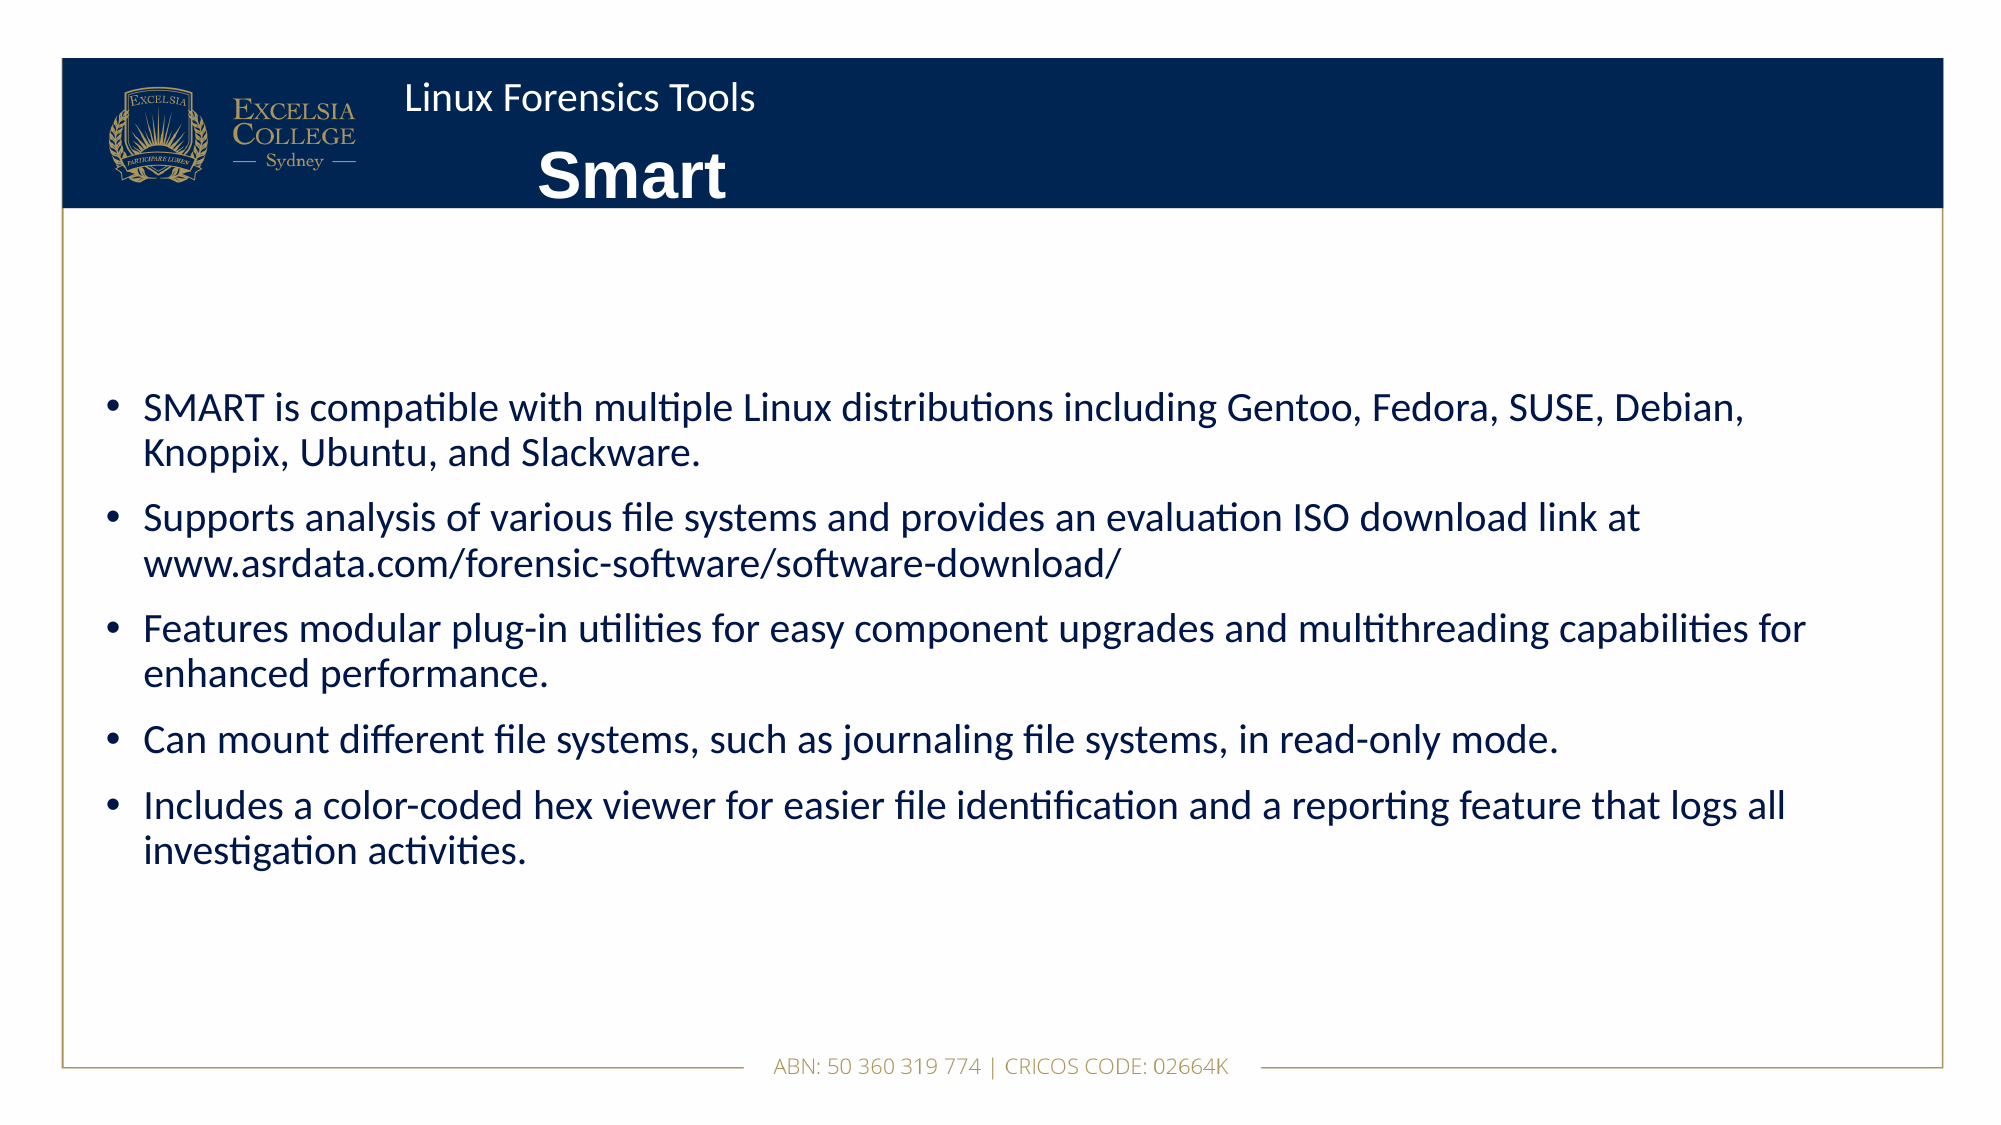

# Linux Forensics Tools
Smart
SMART is compatible with multiple Linux distributions including Gentoo, Fedora, SUSE, Debian, Knoppix, Ubuntu, and Slackware.
Supports analysis of various file systems and provides an evaluation ISO download link at www.asrdata.com/forensic-software/software-download/
Features modular plug-in utilities for easy component upgrades and multithreading capabilities for enhanced performance.
Can mount different file systems, such as journaling file systems, in read-only mode.
Includes a color-coded hex viewer for easier file identification and a reporting feature that logs all investigation activities.